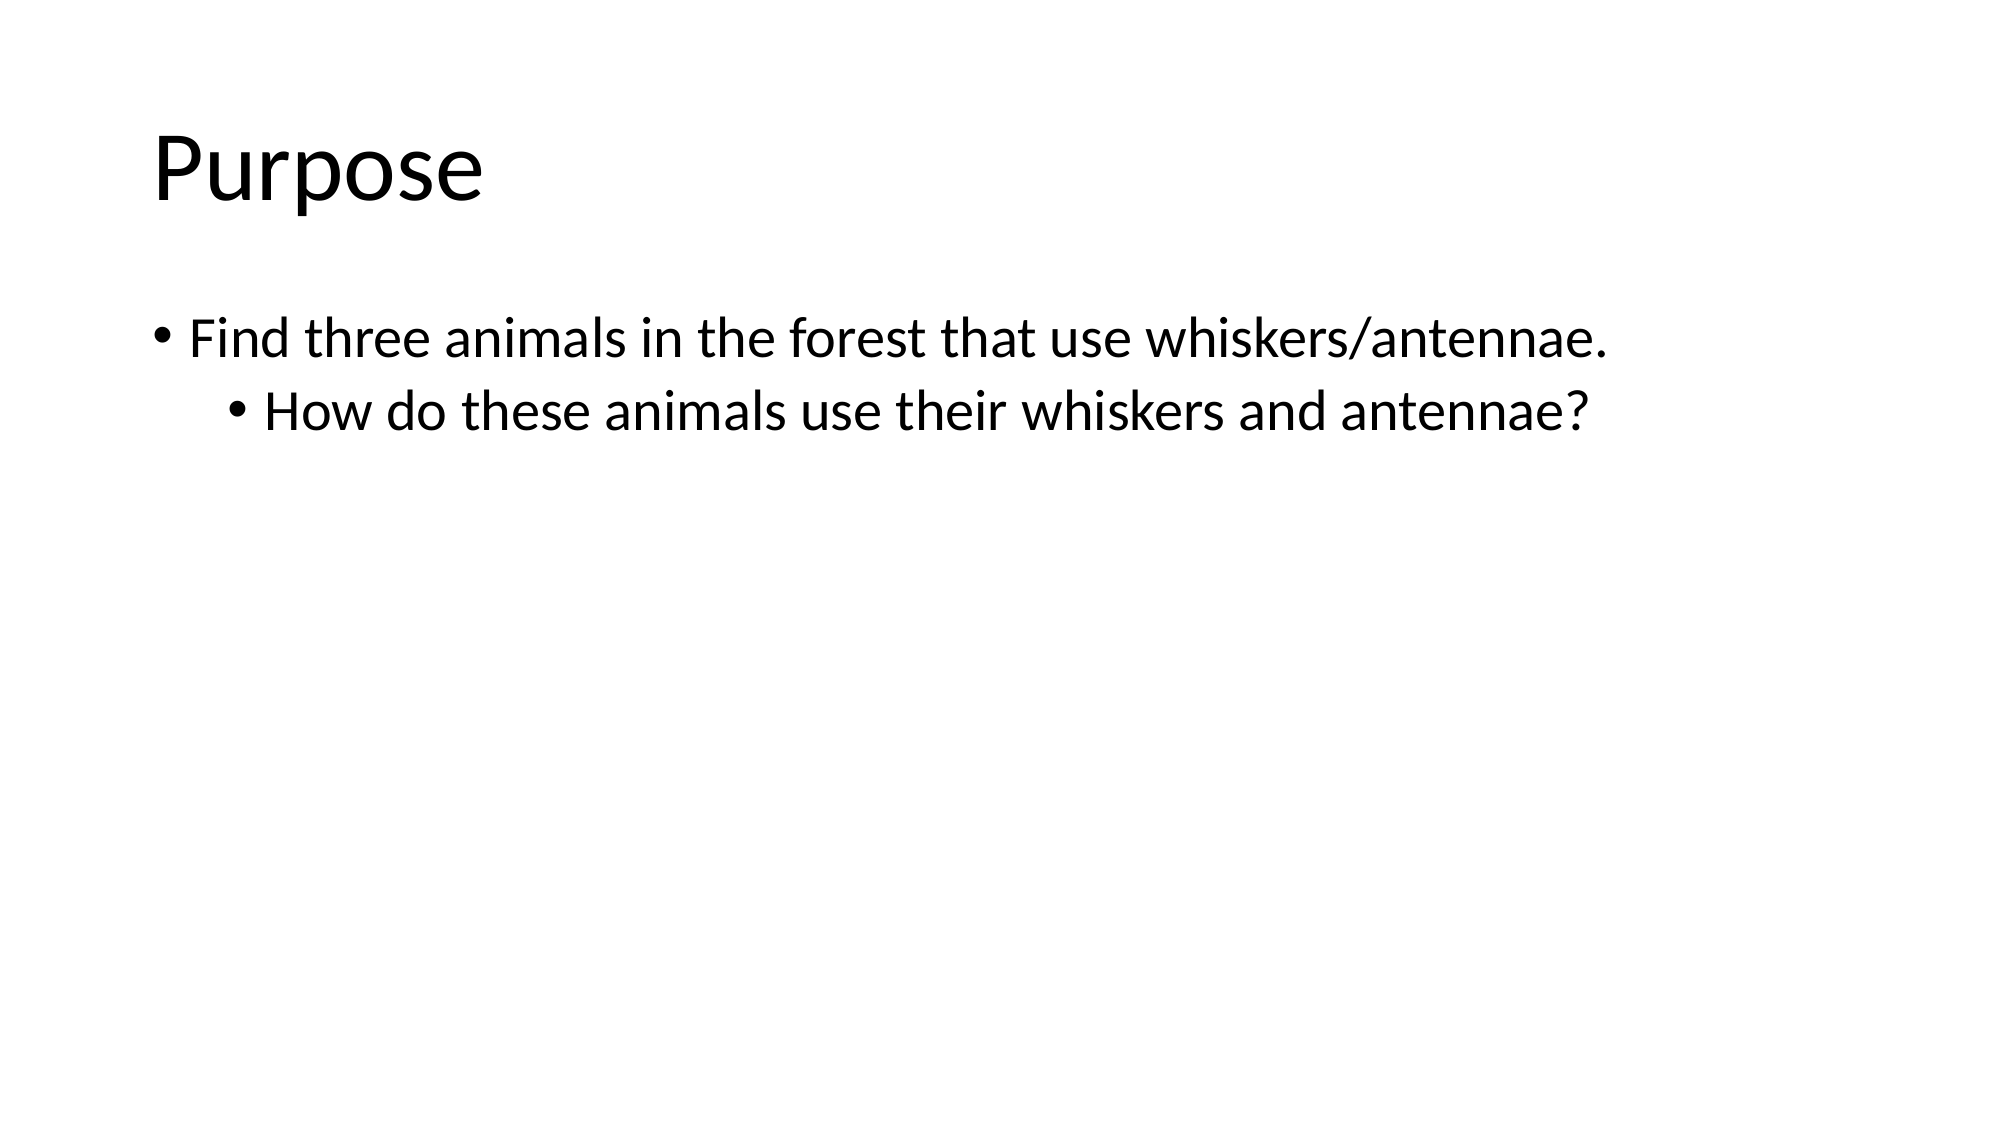

# Purpose
Find three animals in the forest that use whiskers/antennae.
How do these animals use their whiskers and antennae?